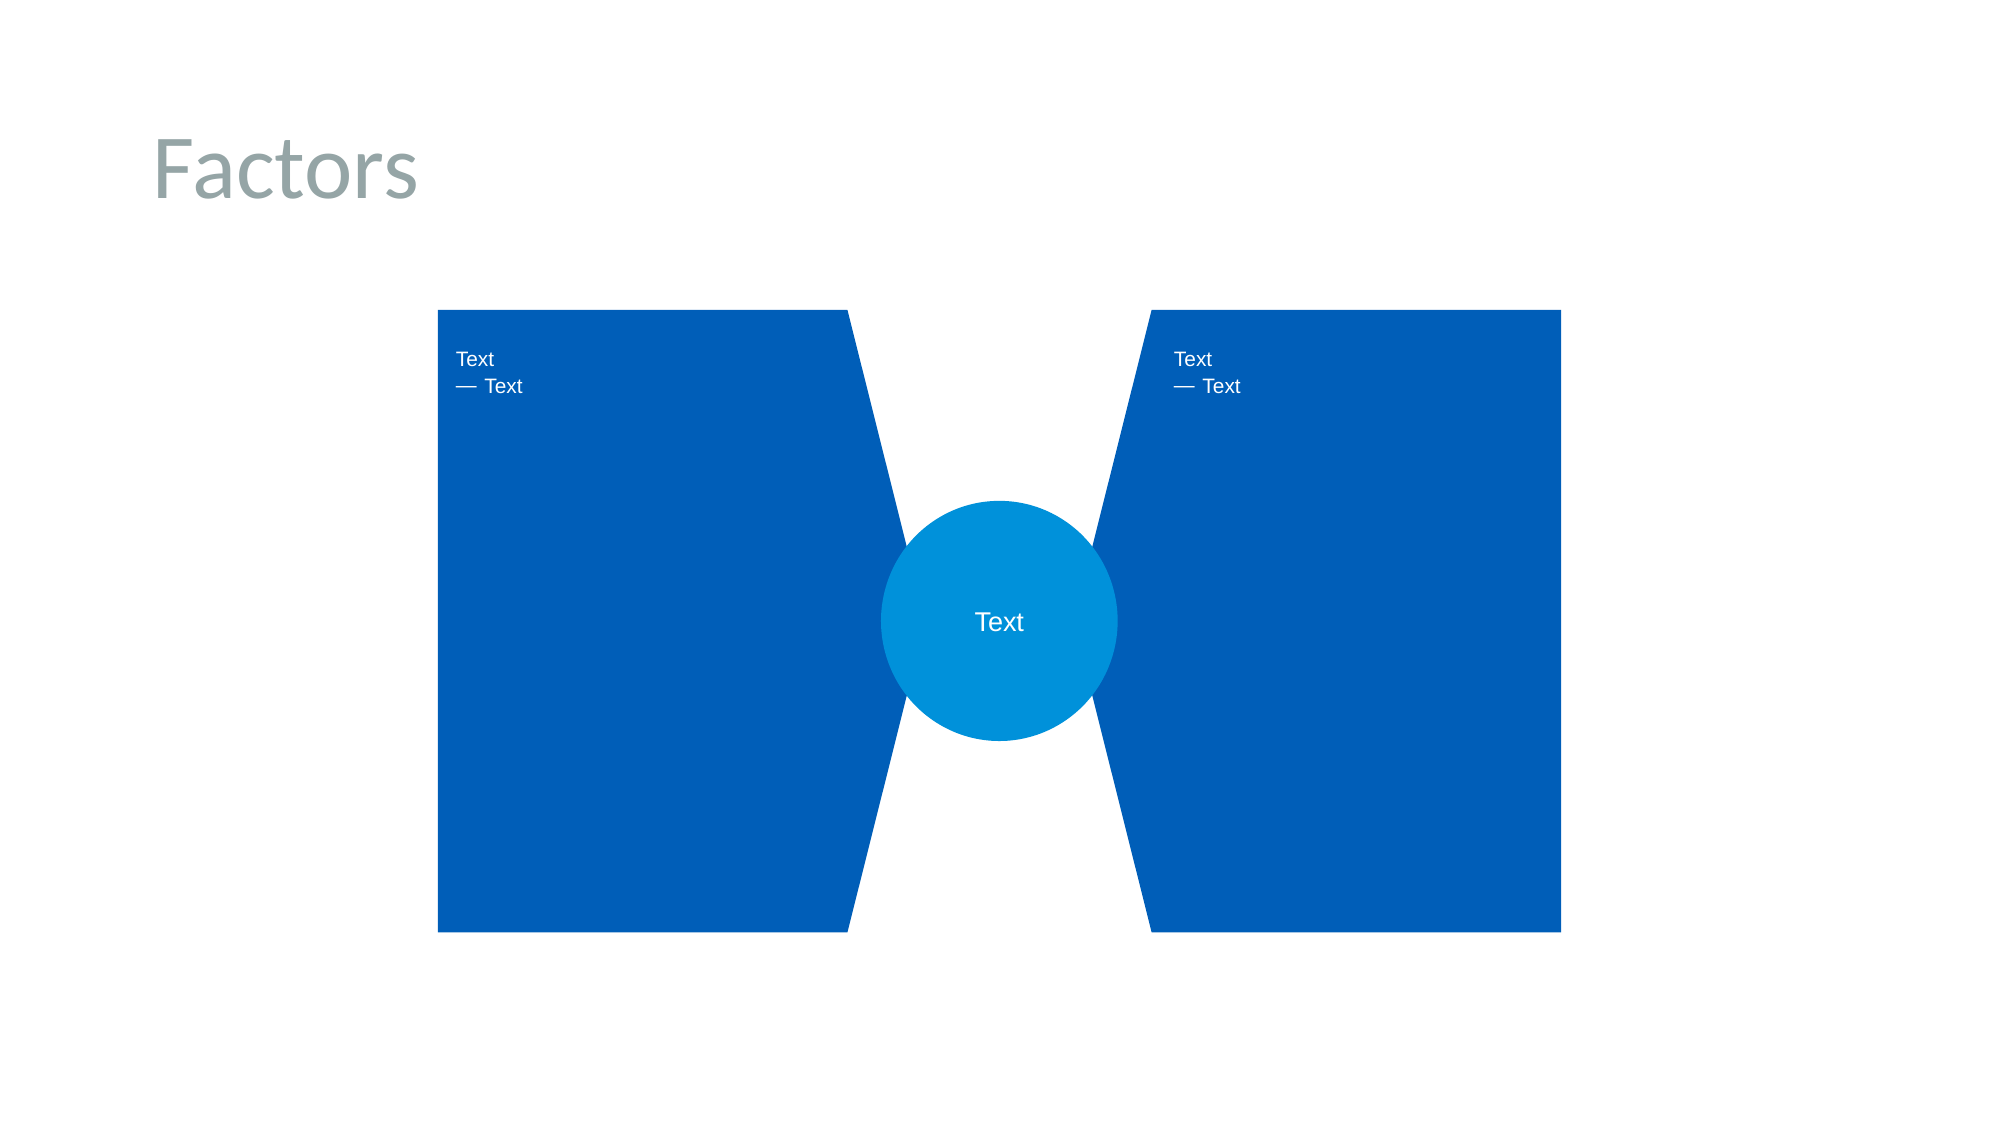

# Factors

Text
Text
Text
Text
Text